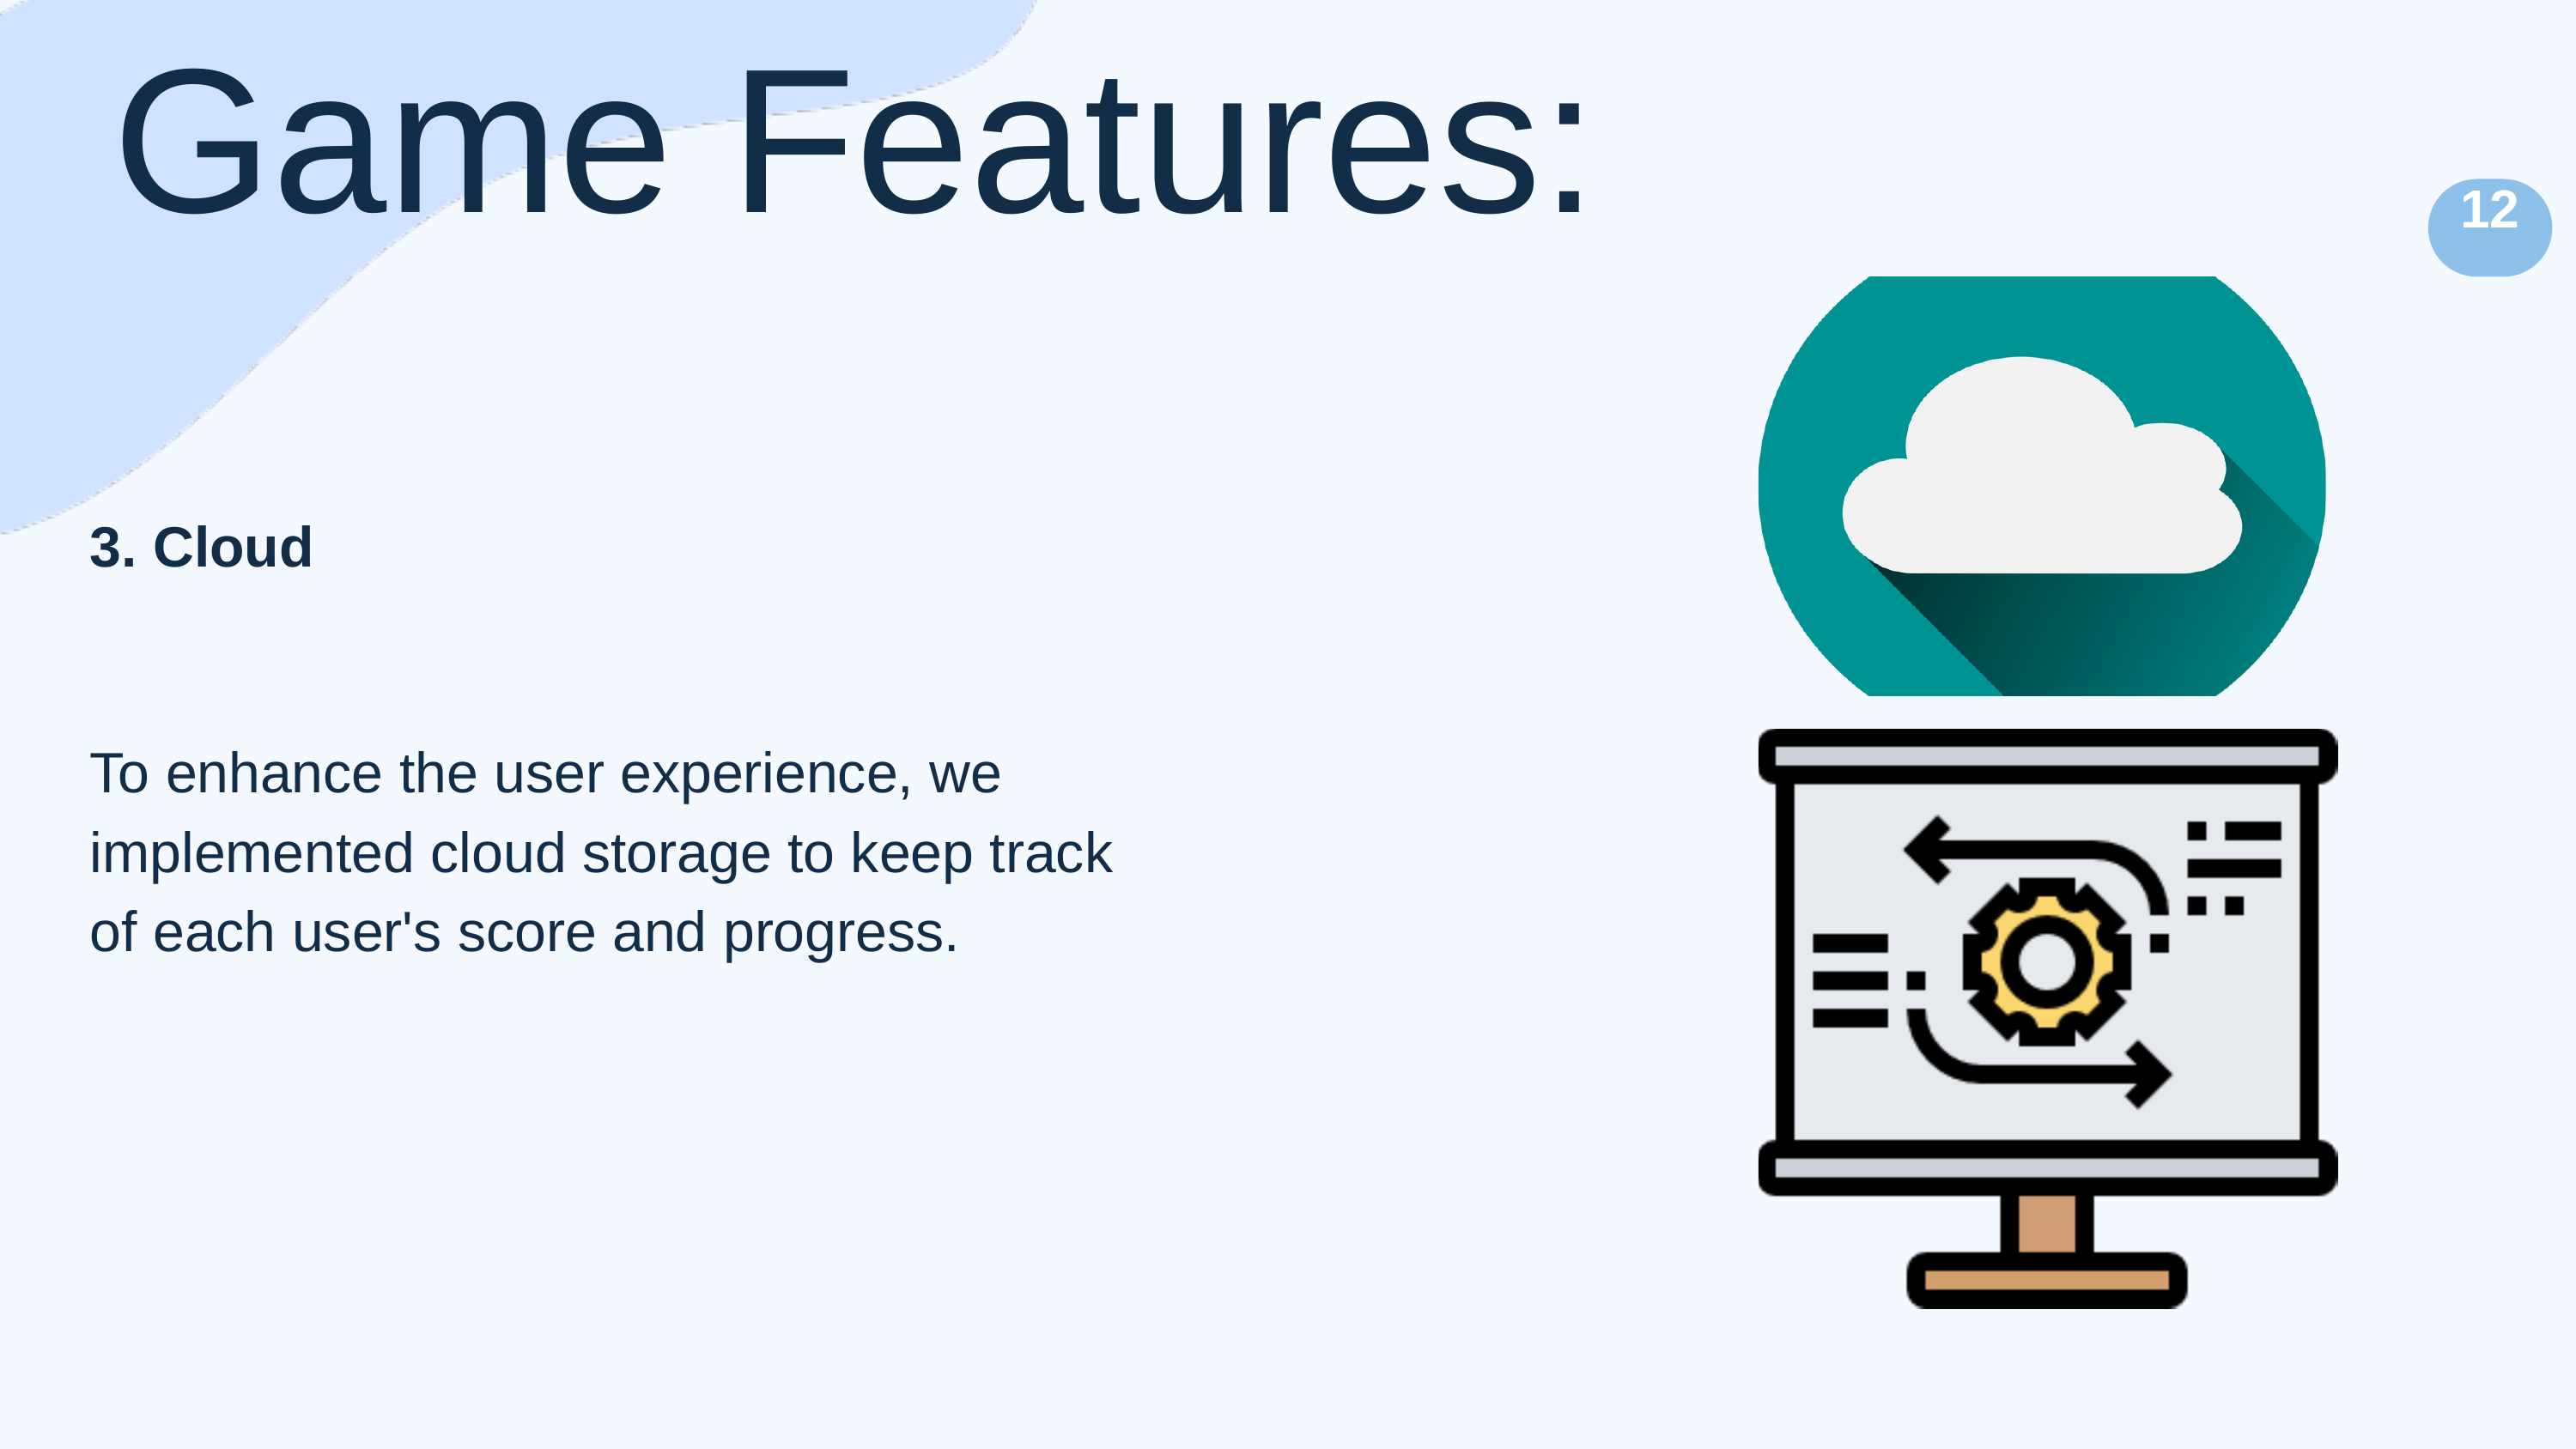

Game Features:

12

3. Cloud

To enhance the user experience, we implemented cloud storage to keep track of each user's score and progress.